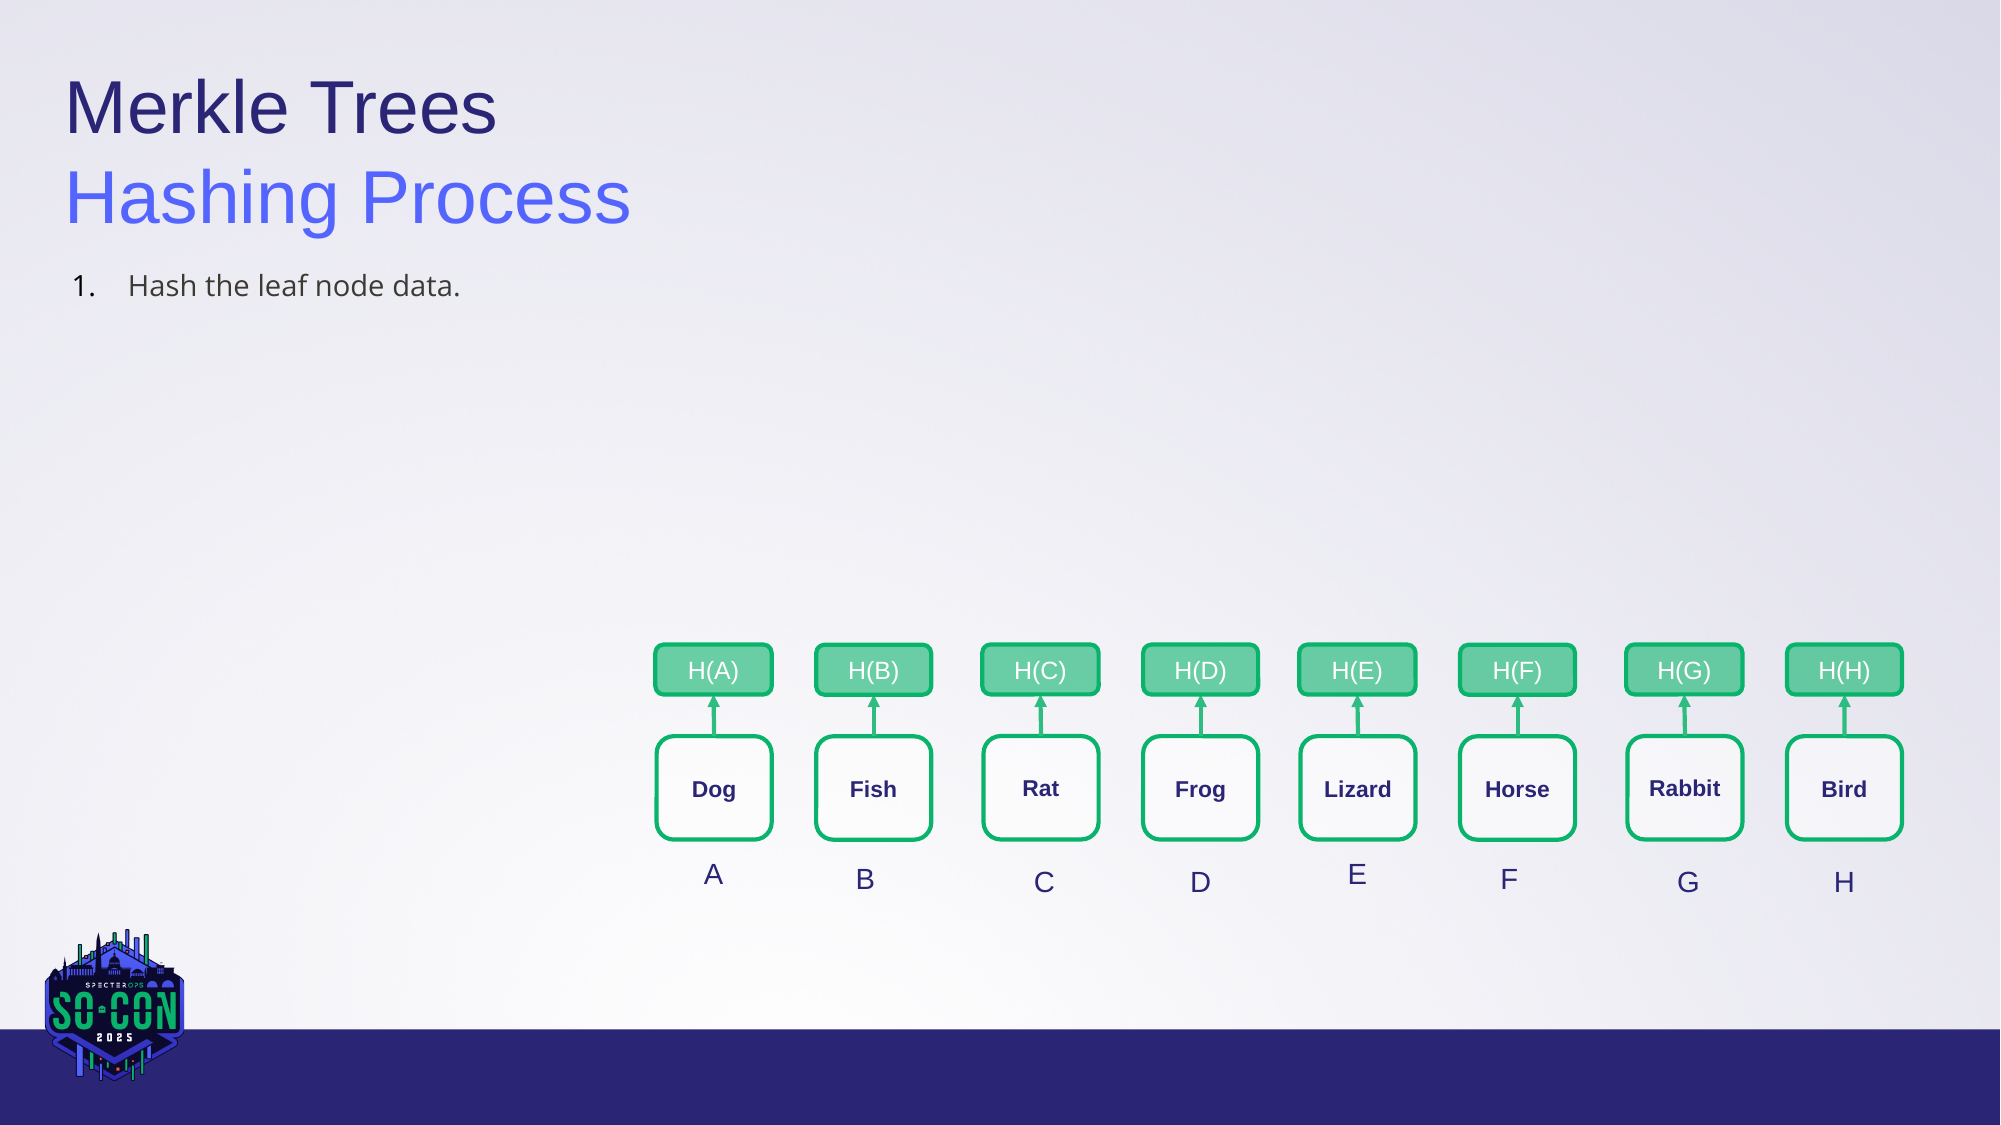

Merkle Trees
Hashing Process
Hash the leaf node data.

H(G)
H(C)
H(E)
H(H)
H(A)
H(D)
H(F)
H(B)
Rabbit
Rat
Lizard
Bird
Dog
Frog
Horse
Fish
E
A
F
B
G
H
C
D